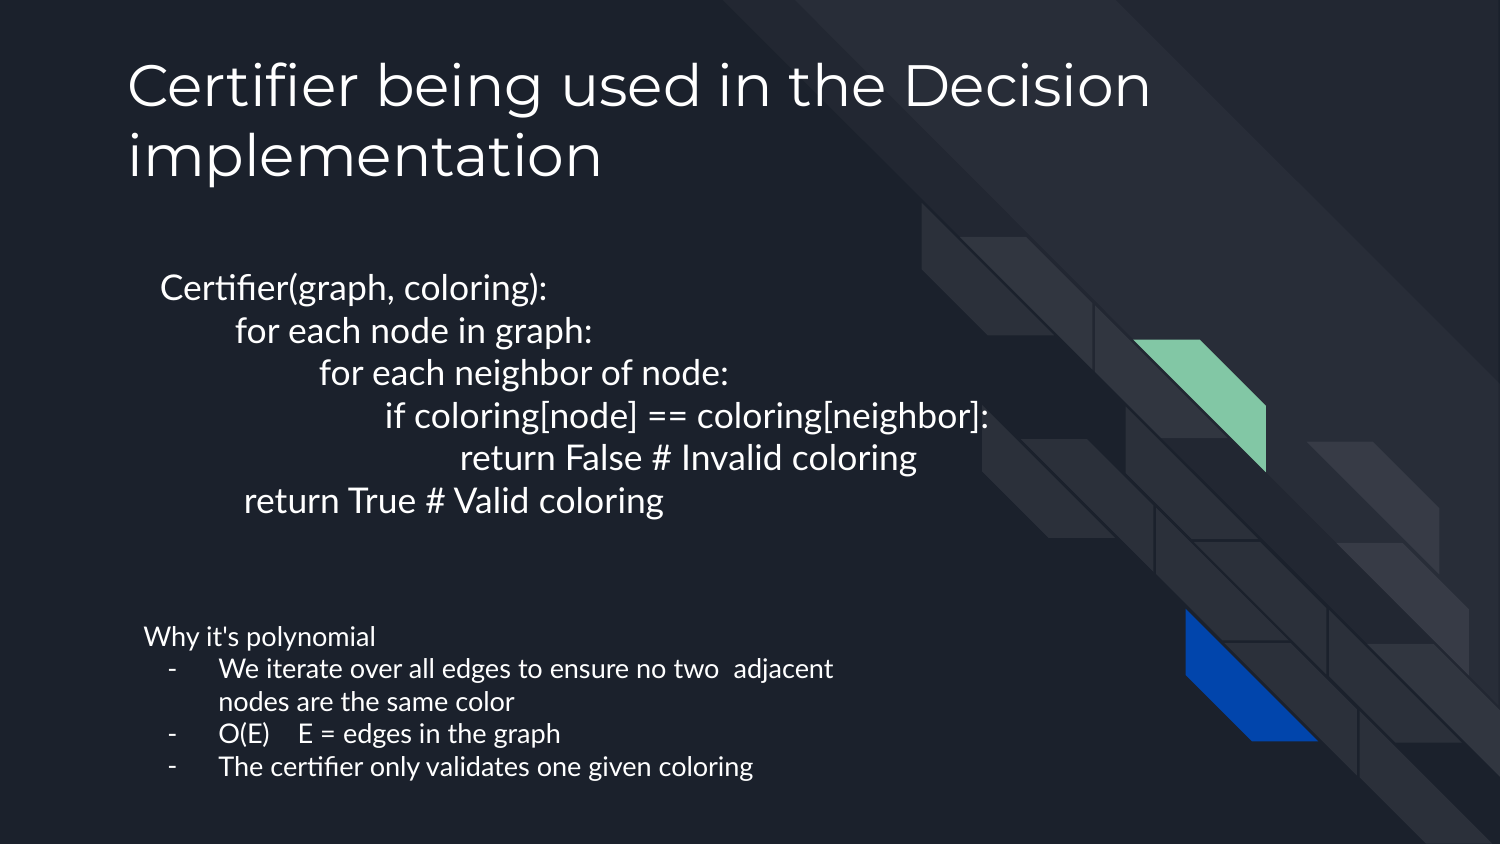

# Certifier being used in the Decision implementation
Certifier(graph, coloring):
for each node in graph:
 for each neighbor of node:
if coloring[node] == coloring[neighbor]:
return False # Invalid coloring
 return True # Valid coloring
Why it's polynomial
We iterate over all edges to ensure no two  adjacent nodes are the same color
O(E)    E = edges in the graph
The certifier only validates one given coloring